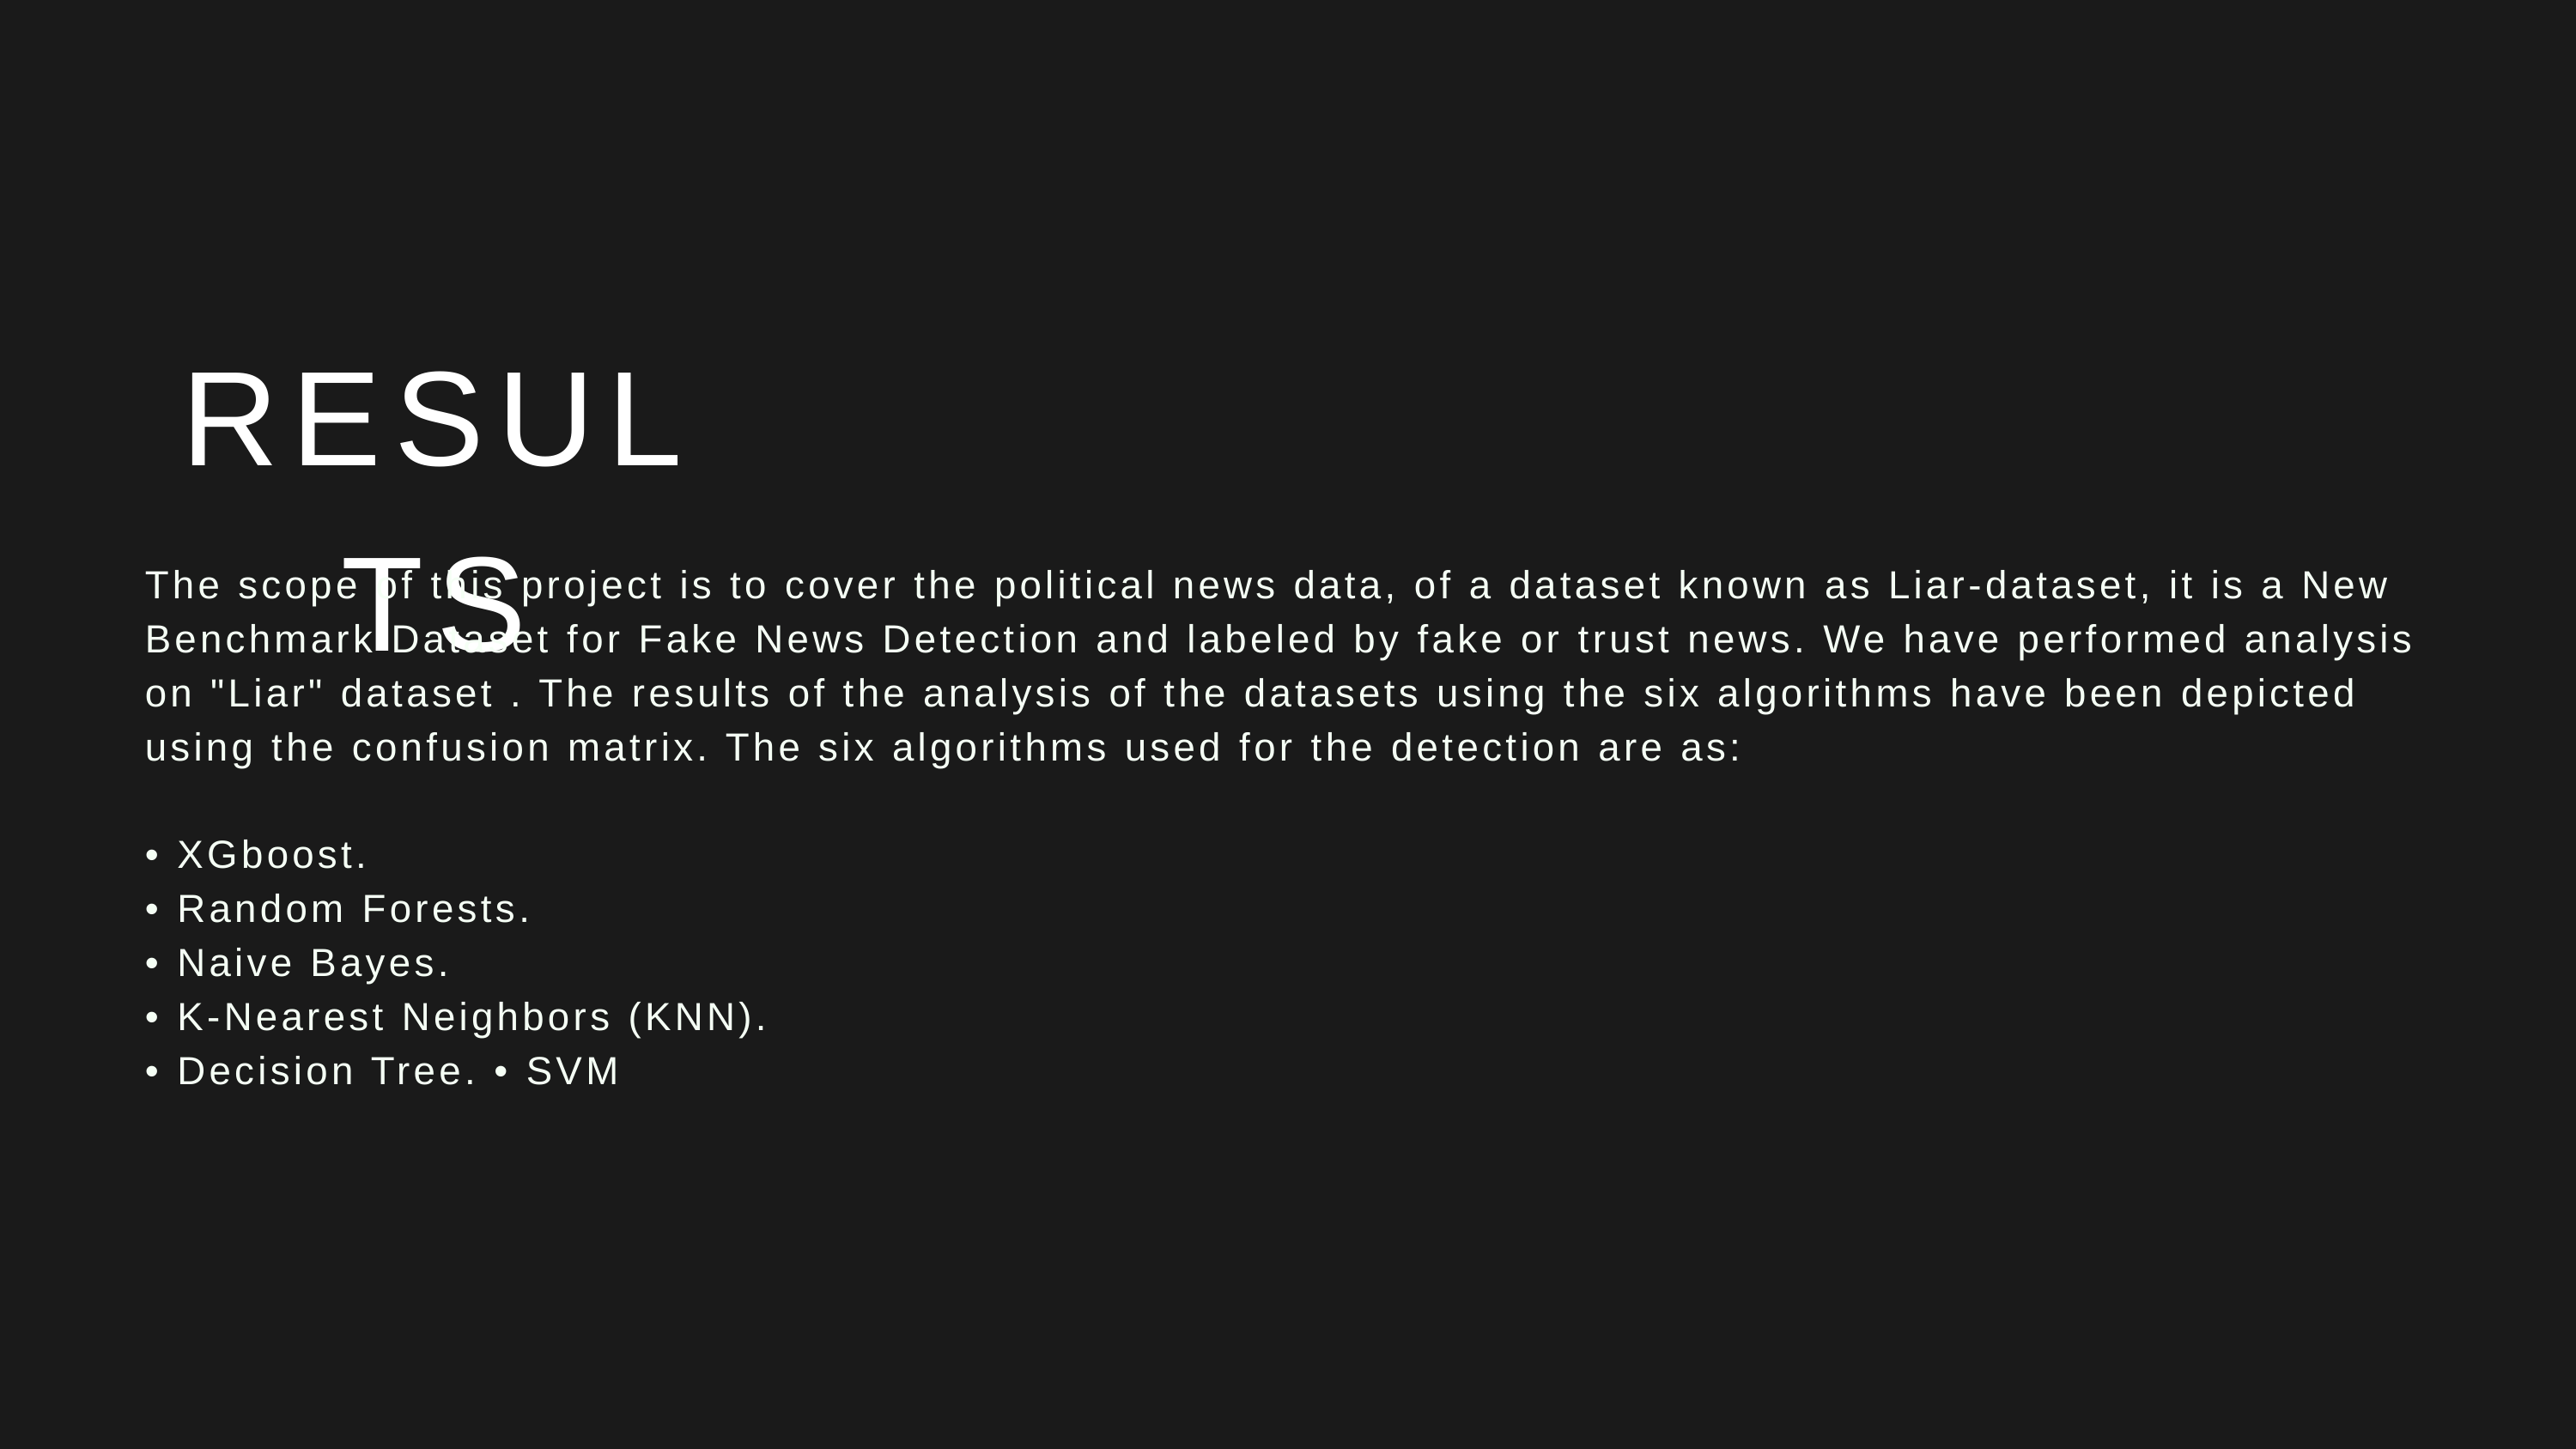

RESULTS
The scope of this project is to cover the political news data, of a dataset known as Liar-dataset, it is a New Benchmark Dataset for Fake News Detection and labeled by fake or trust news. We have performed analysis on "Liar" dataset . The results of the analysis of the datasets using the six algorithms have been depicted using the confusion matrix. The six algorithms used for the detection are as:

• XGboost.
• Random Forests.
• Naive Bayes.
• K-Nearest Neighbors (KNN).
• Decision Tree. • SVM